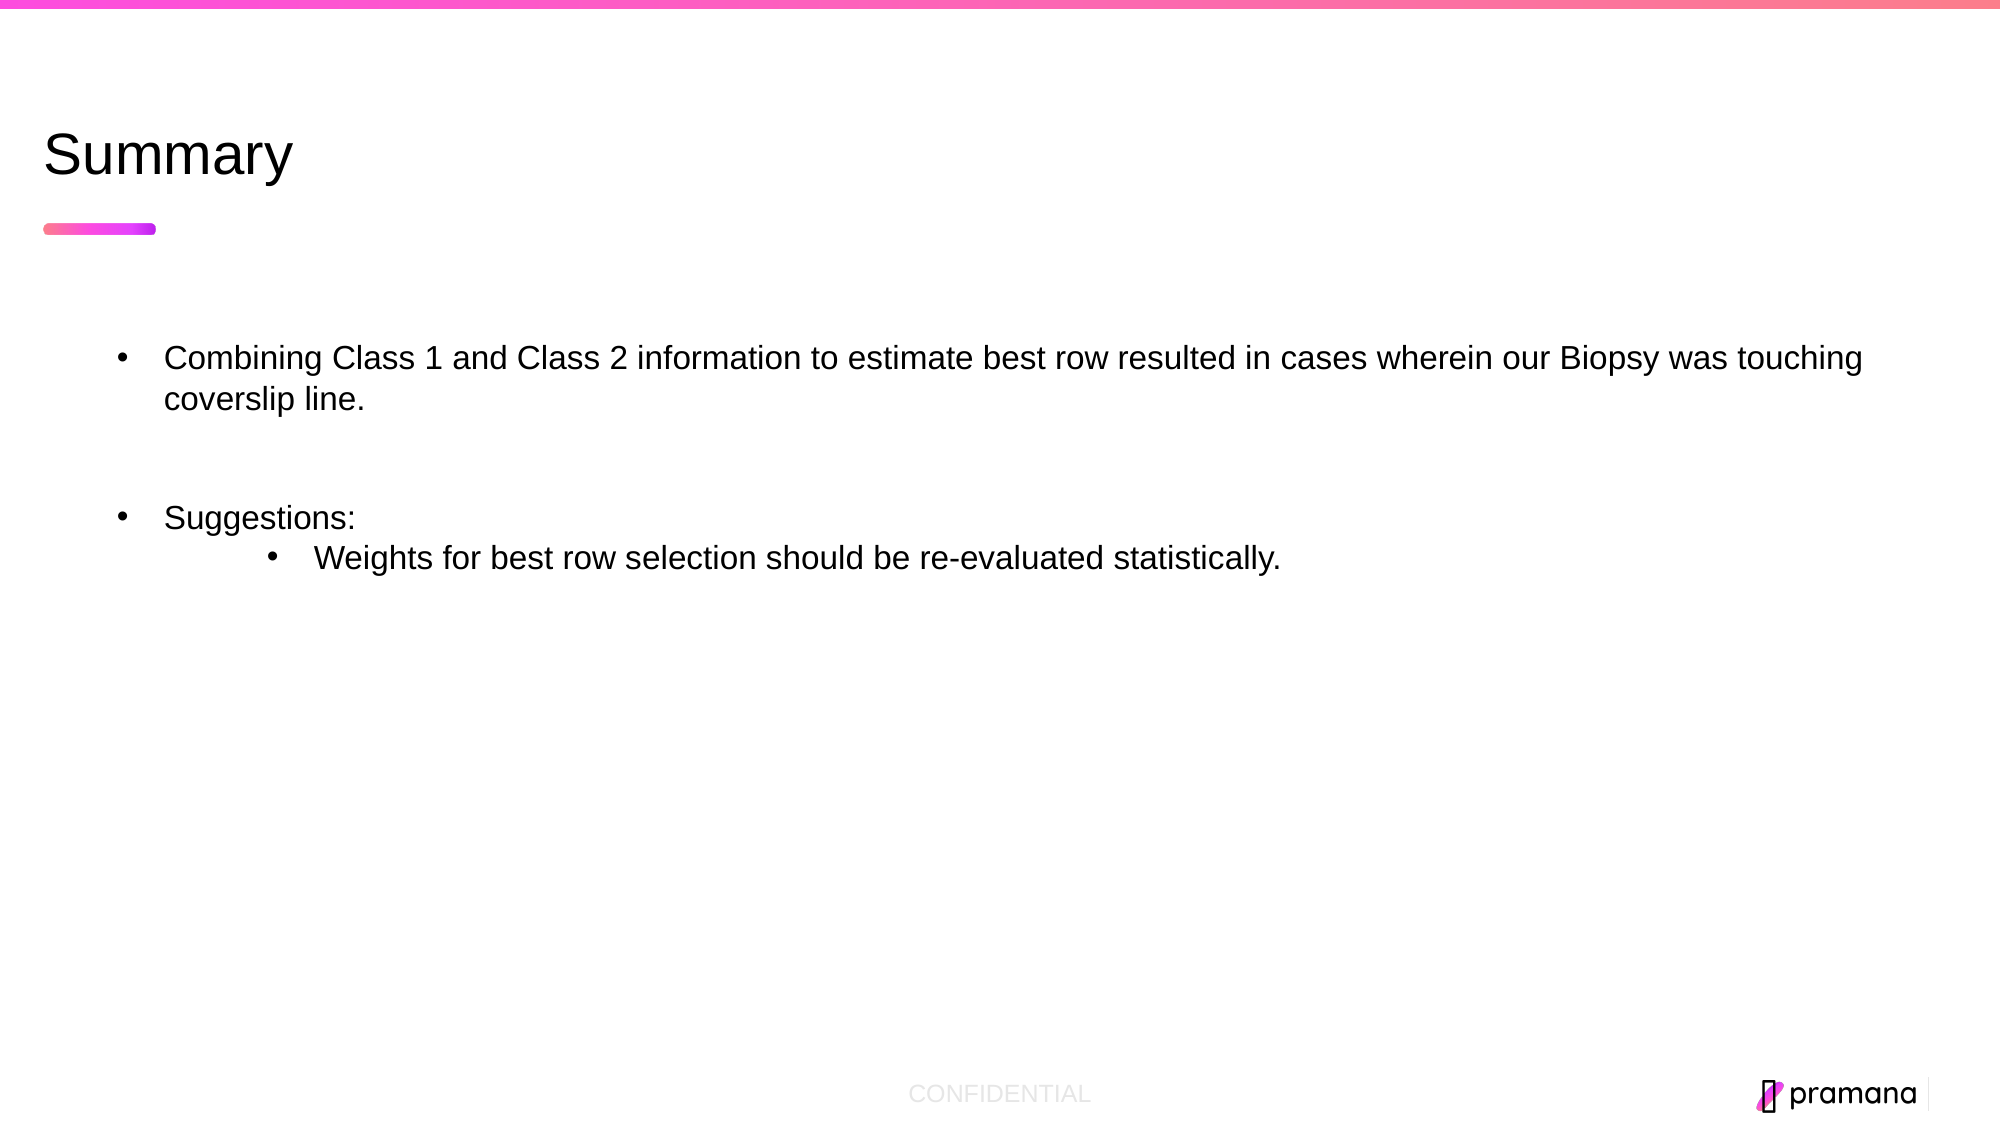

Summary
Combining Class 1 and Class 2 information to estimate best row resulted in cases wherein our Biopsy was touching coverslip line.

Suggestions:
Weights for best row selection should be re-evaluated statistically.

11